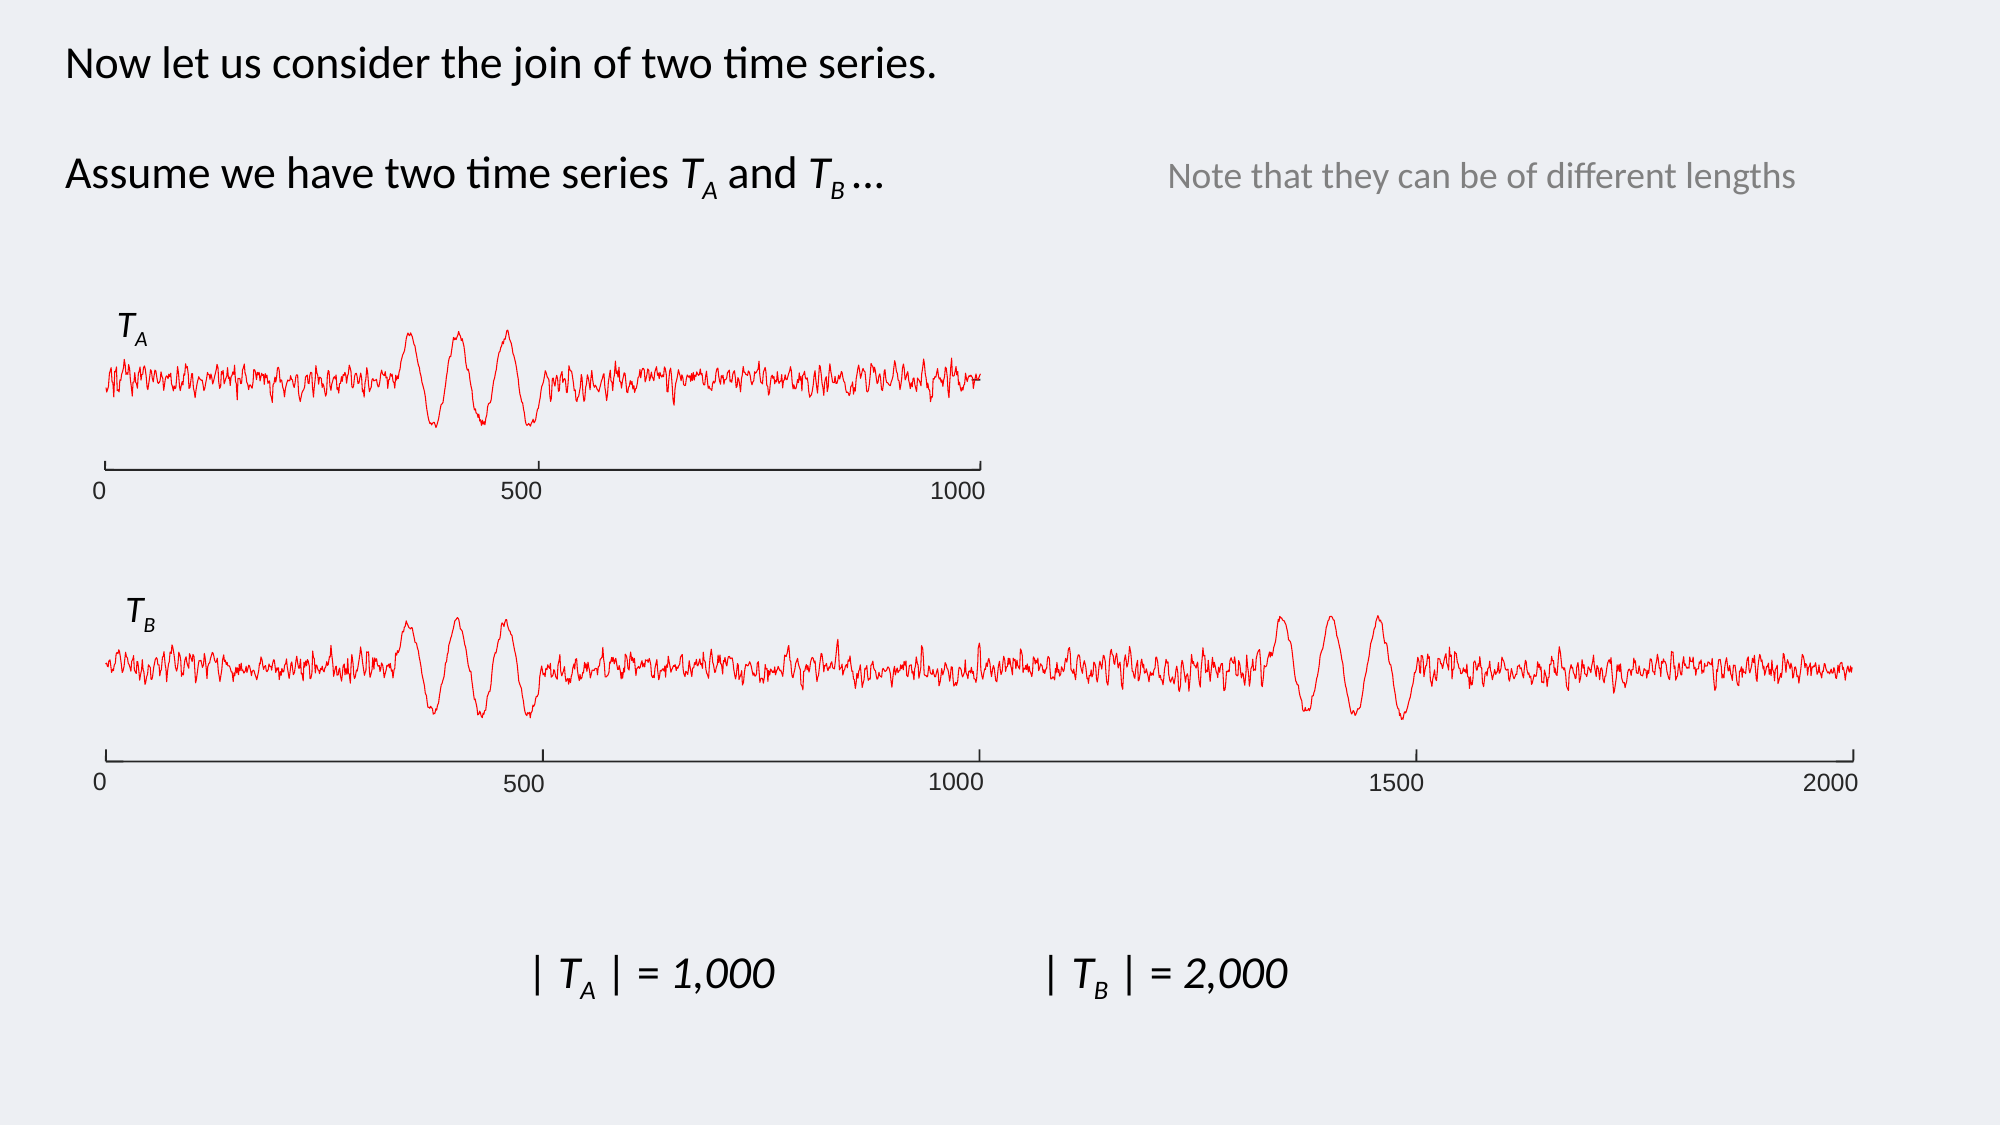

Now let us consider the join of two time series.

Assume we have two time series TA and TB ...                                 Note that they can be of different lengths
TA

0
500
1000
TB

0
1000
1500
2000
500
| TB | = 2,000
| TA | = 1,000